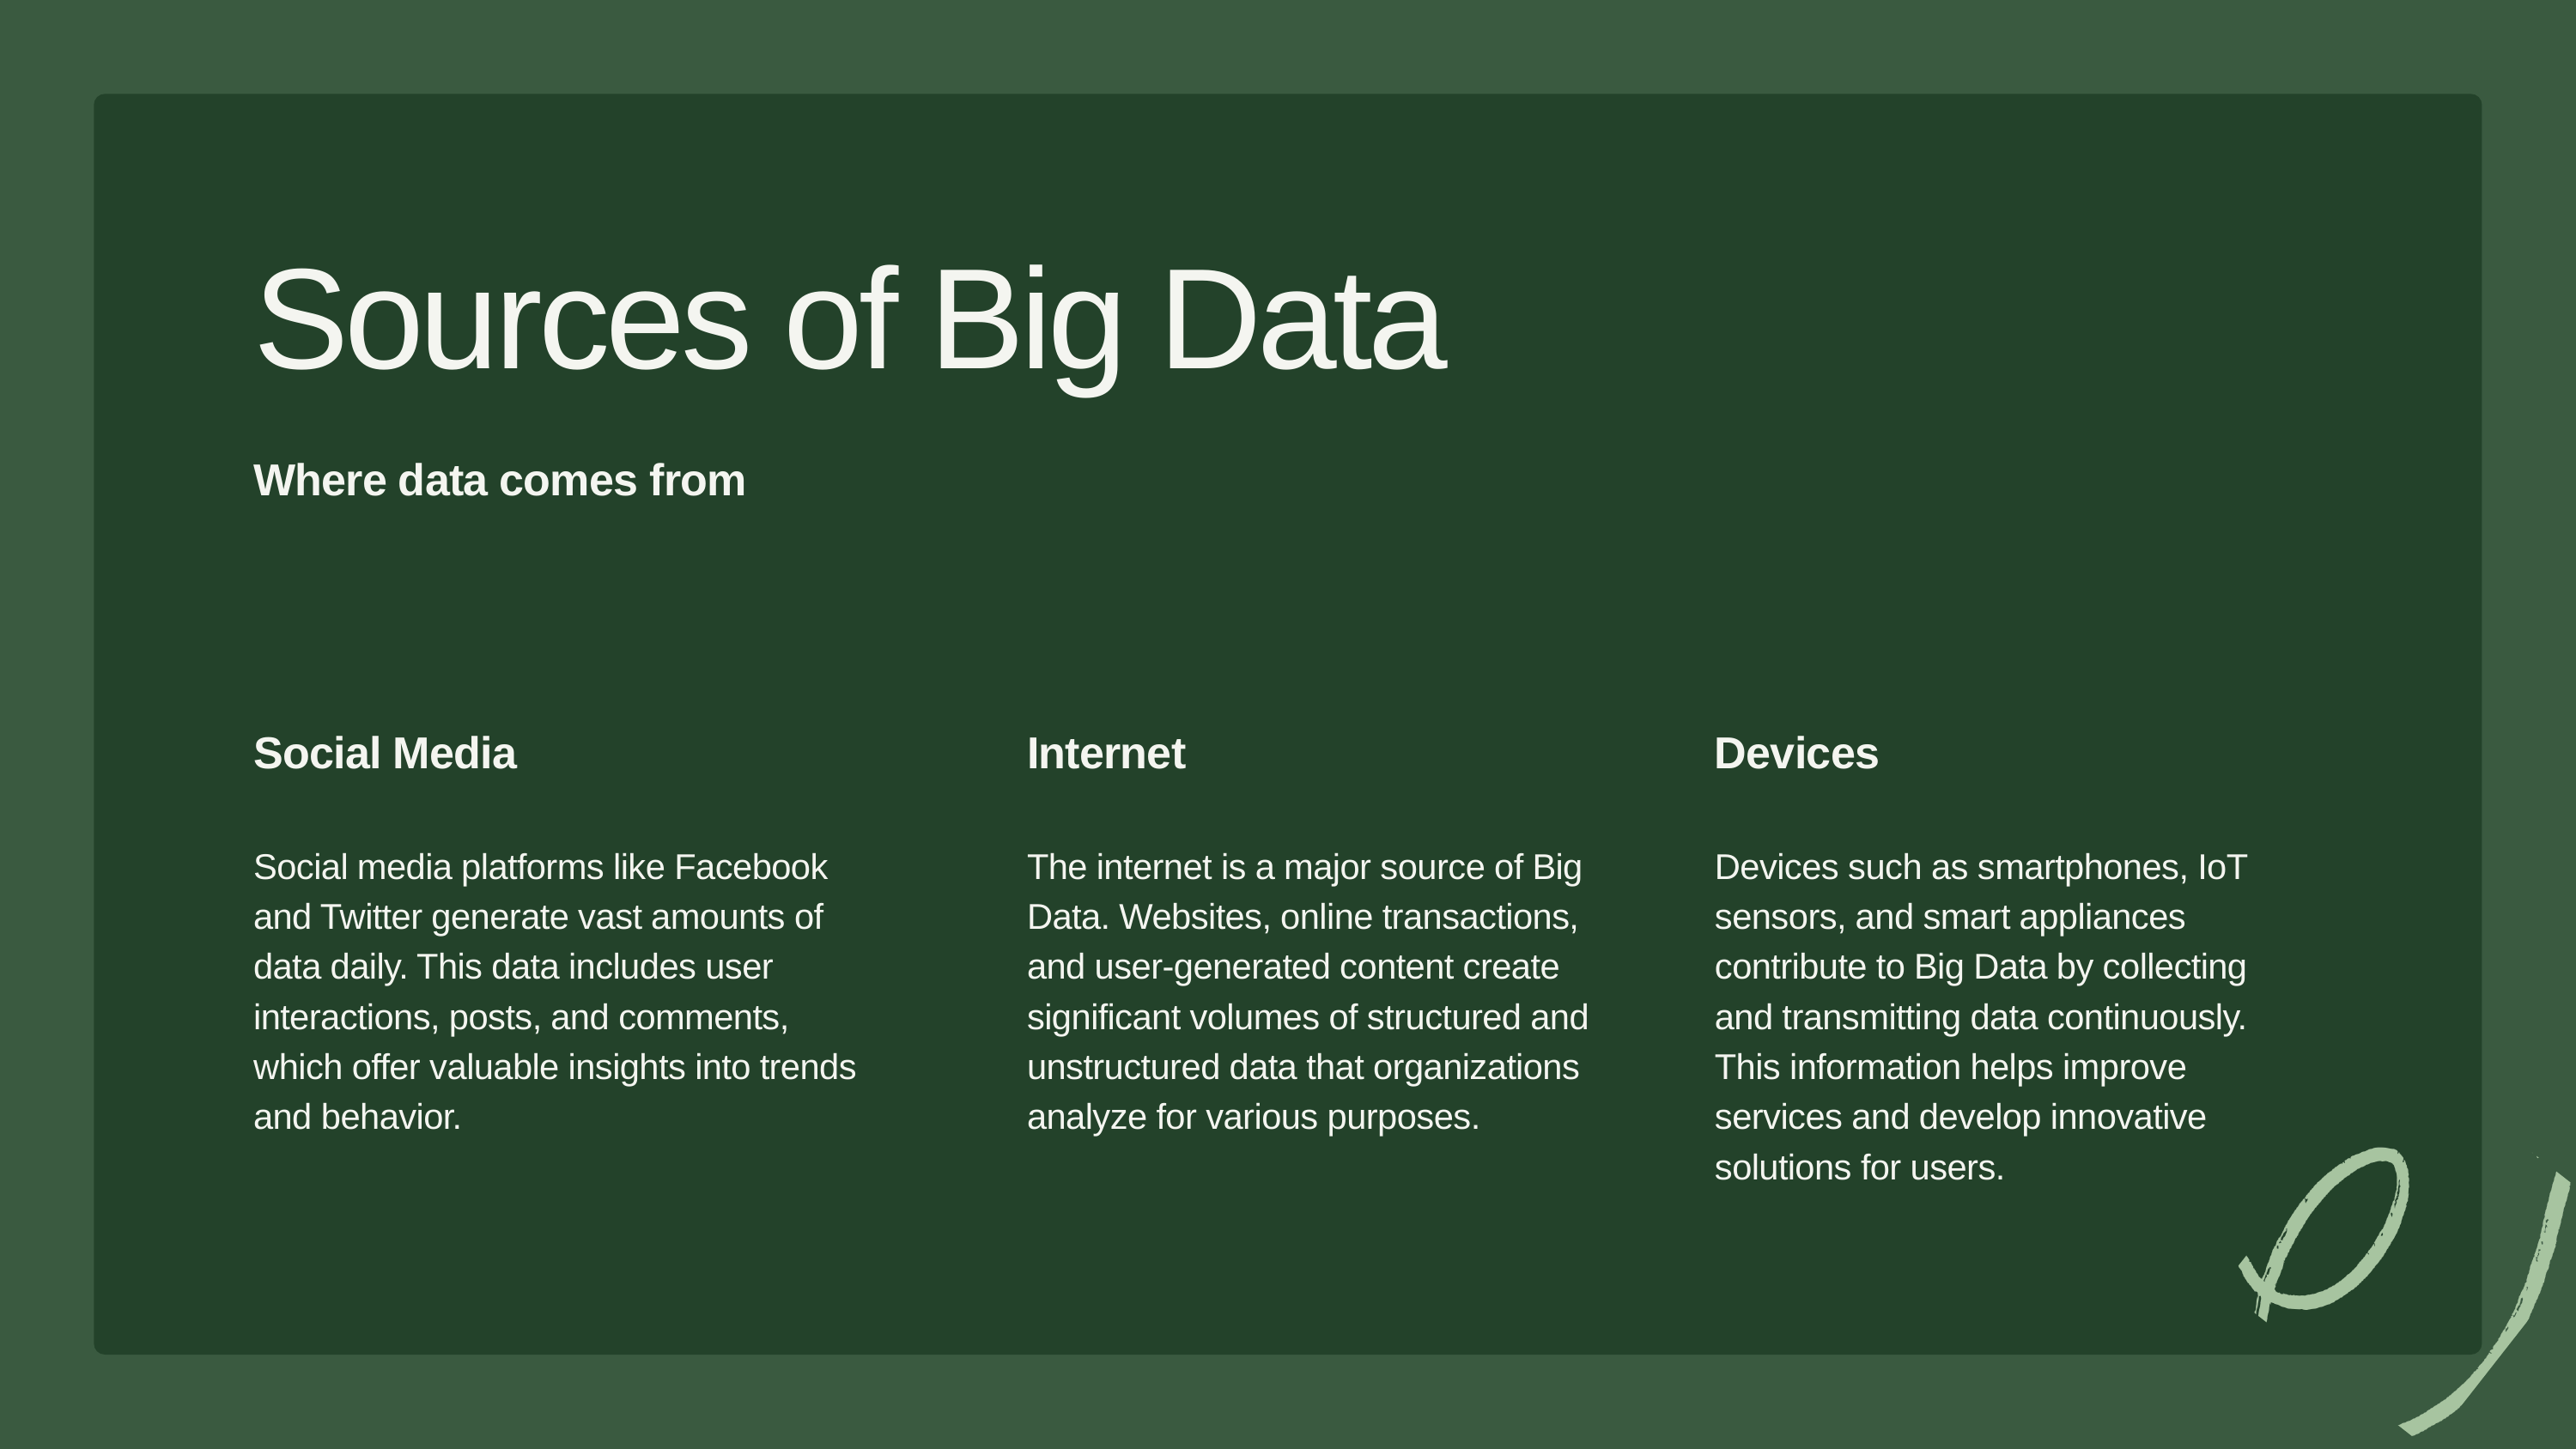

Sources of Big Data
Where data comes from
Social Media
Social media platforms like Facebook and Twitter generate vast amounts of data daily. This data includes user interactions, posts, and comments, which offer valuable insights into trends and behavior.
Internet
The internet is a major source of Big Data. Websites, online transactions, and user-generated content create significant volumes of structured and unstructured data that organizations analyze for various purposes.
Devices
Devices such as smartphones, IoT sensors, and smart appliances contribute to Big Data by collecting and transmitting data continuously. This information helps improve services and develop innovative solutions for users.